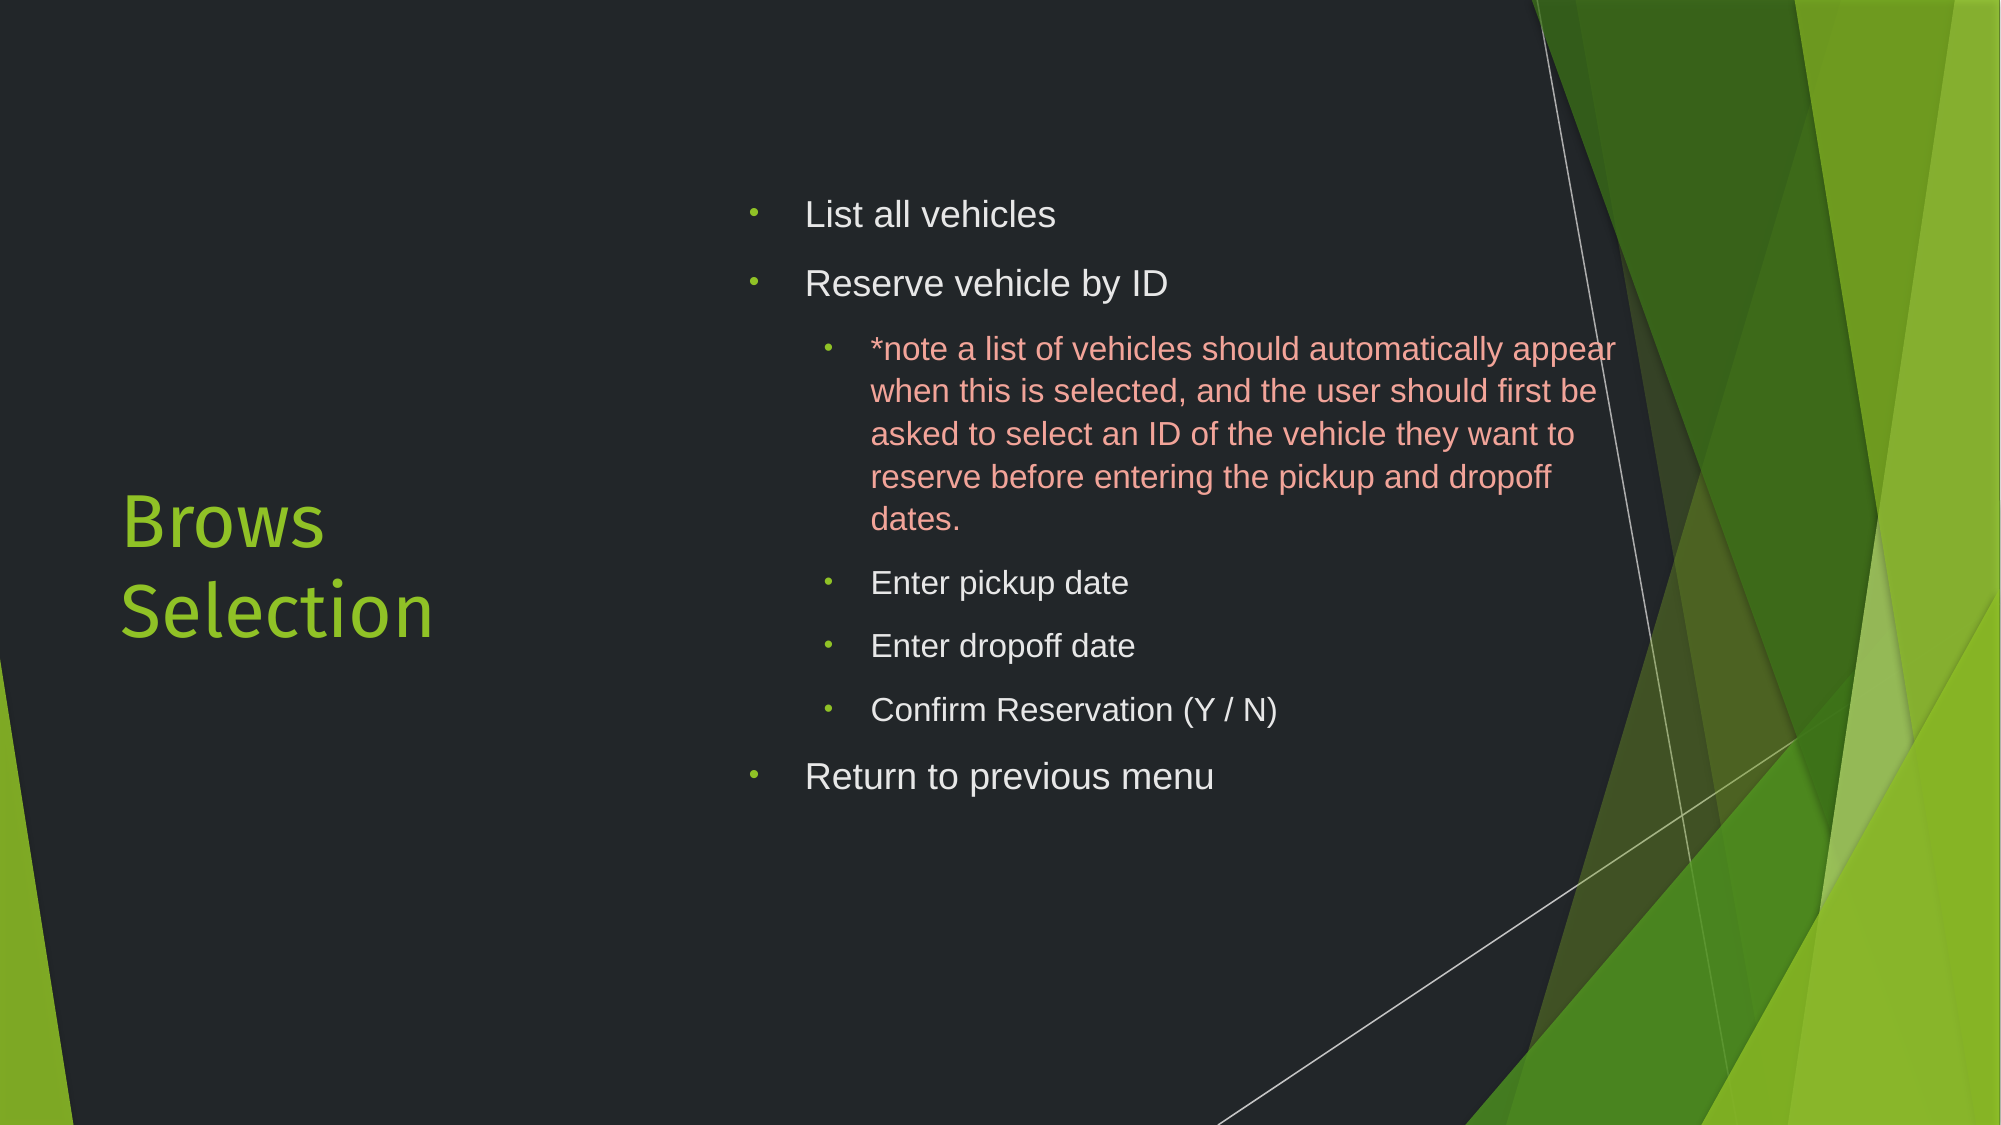

List all vehicles
Reserve vehicle by ID
*note a list of vehicles should automatically appear when this is selected, and the user should first be asked to select an ID of the vehicle they want to reserve before entering the pickup and dropoff dates.
Enter pickup date
Enter dropoff date
Confirm Reservation (Y / N)
Return to previous menu

# Brows Selection